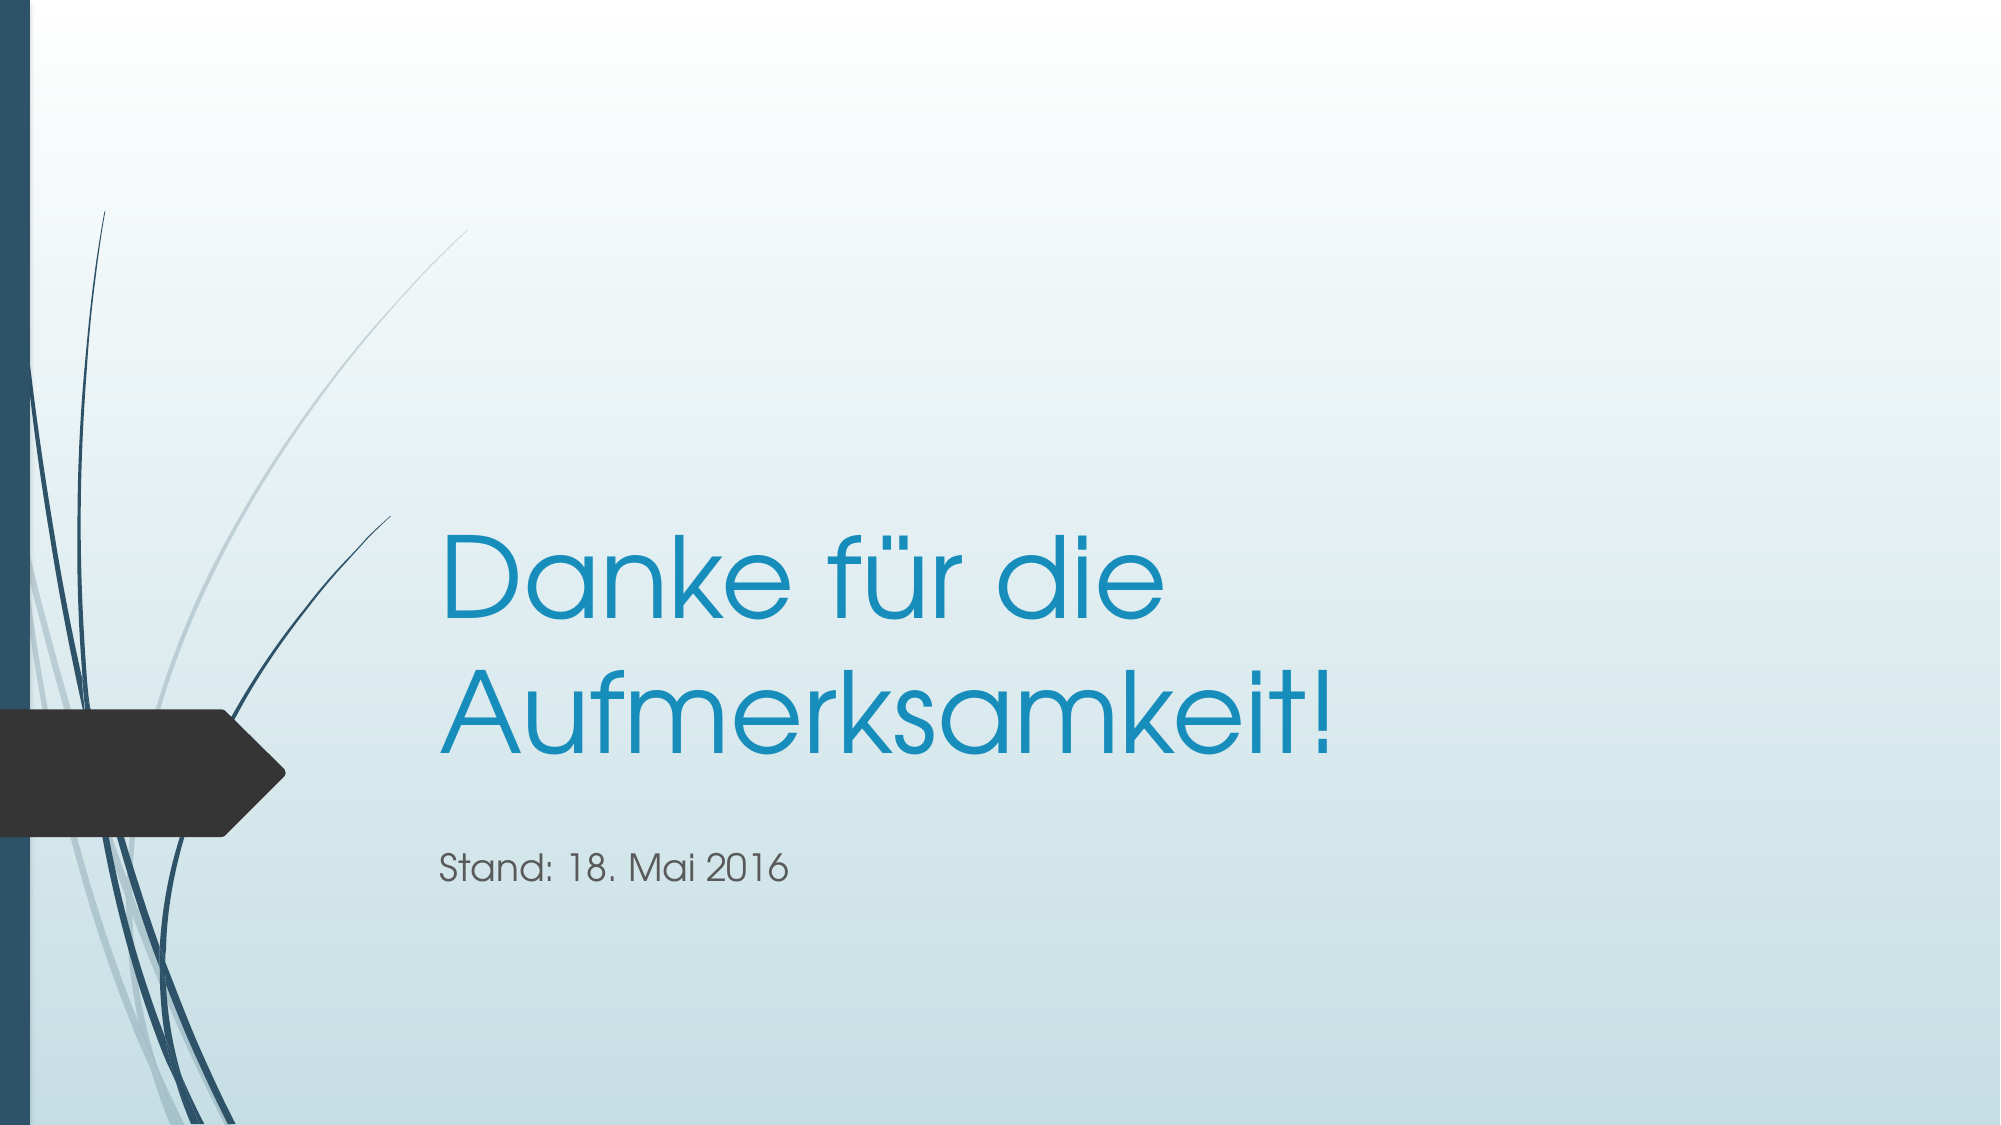

# Danke für die Aufmerksamkeit!
Stand: 18. Mai 2016